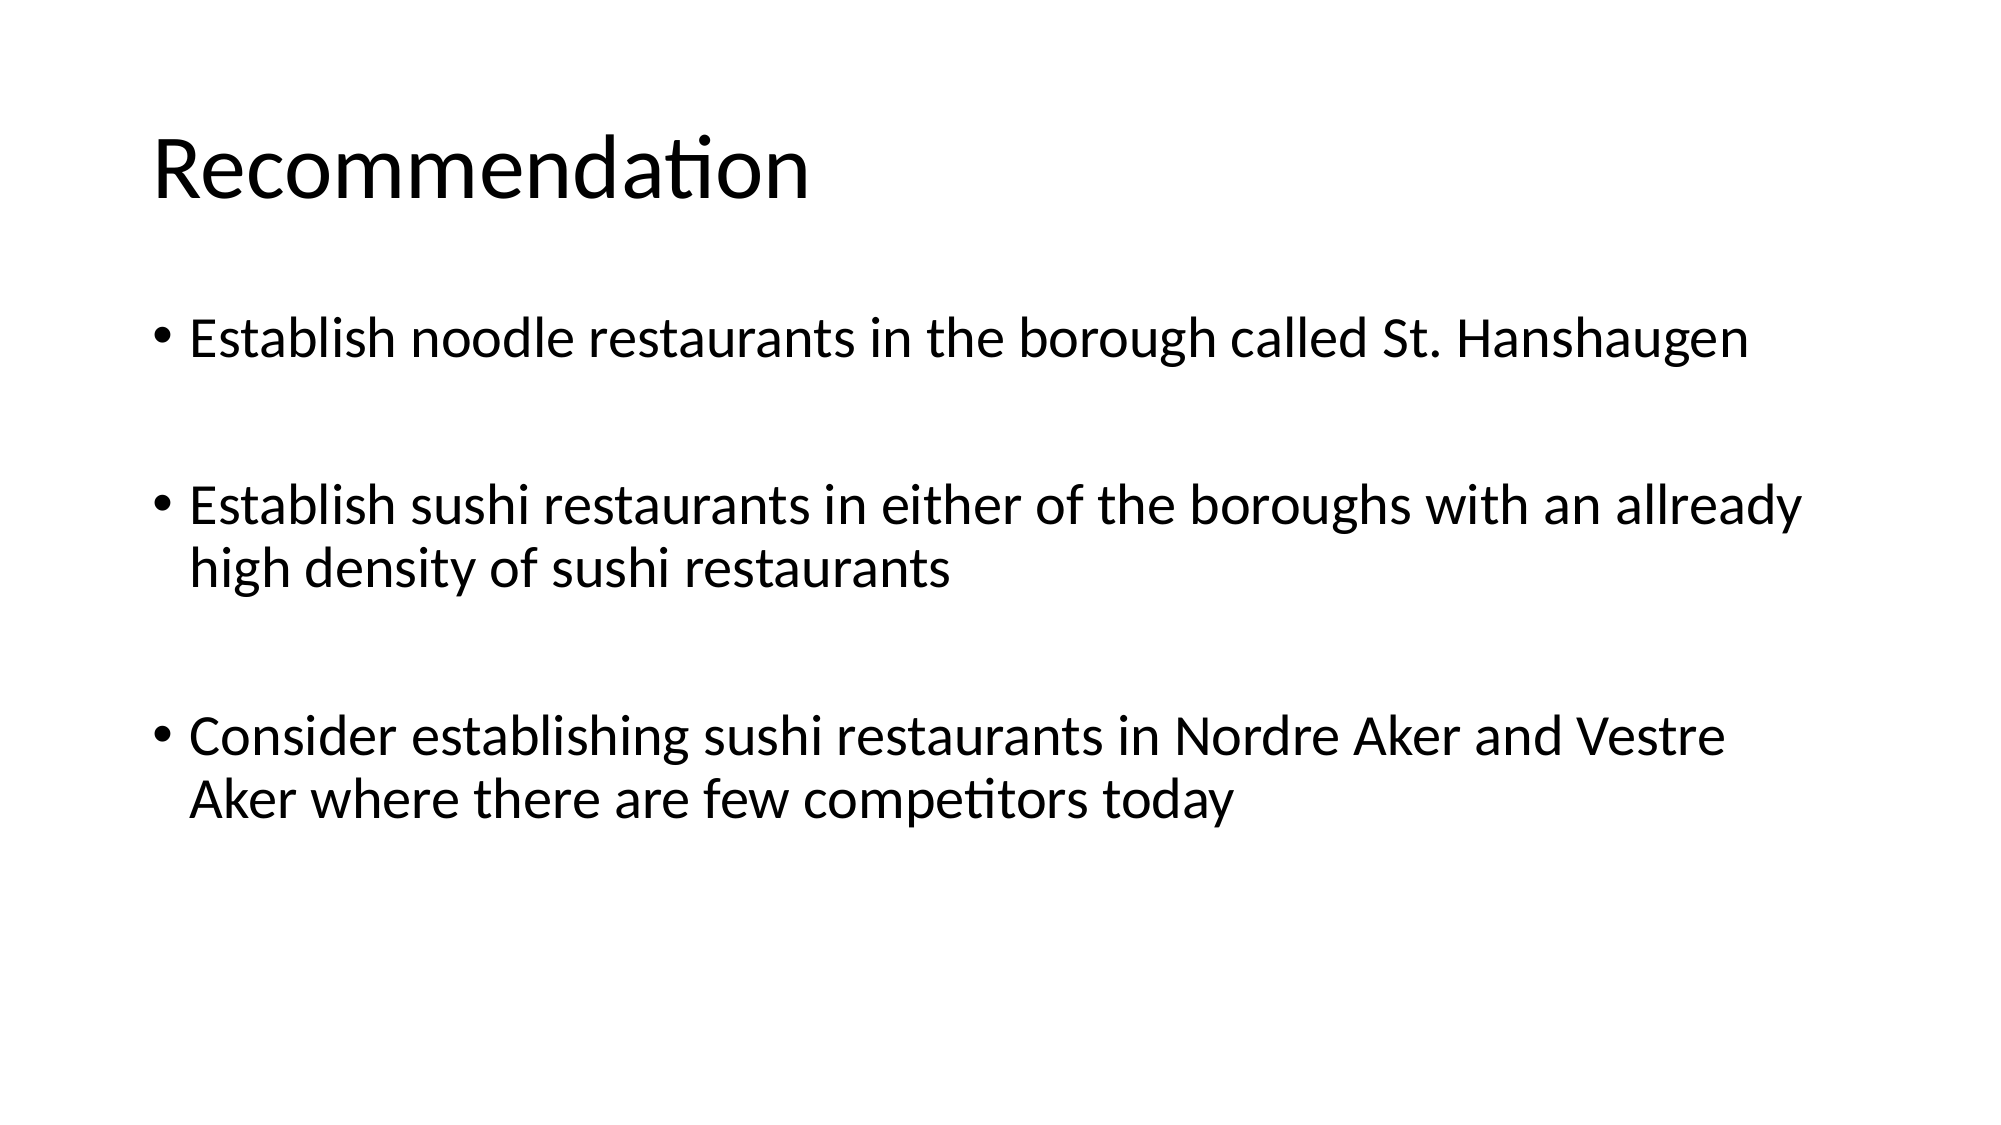

# Recommendation
Establish noodle restaurants in the borough called St. Hanshaugen

Establish sushi restaurants in either of the boroughs with an allready high density of sushi restaurants

Consider establishing sushi restaurants in Nordre Aker and Vestre Aker where there are few competitors today